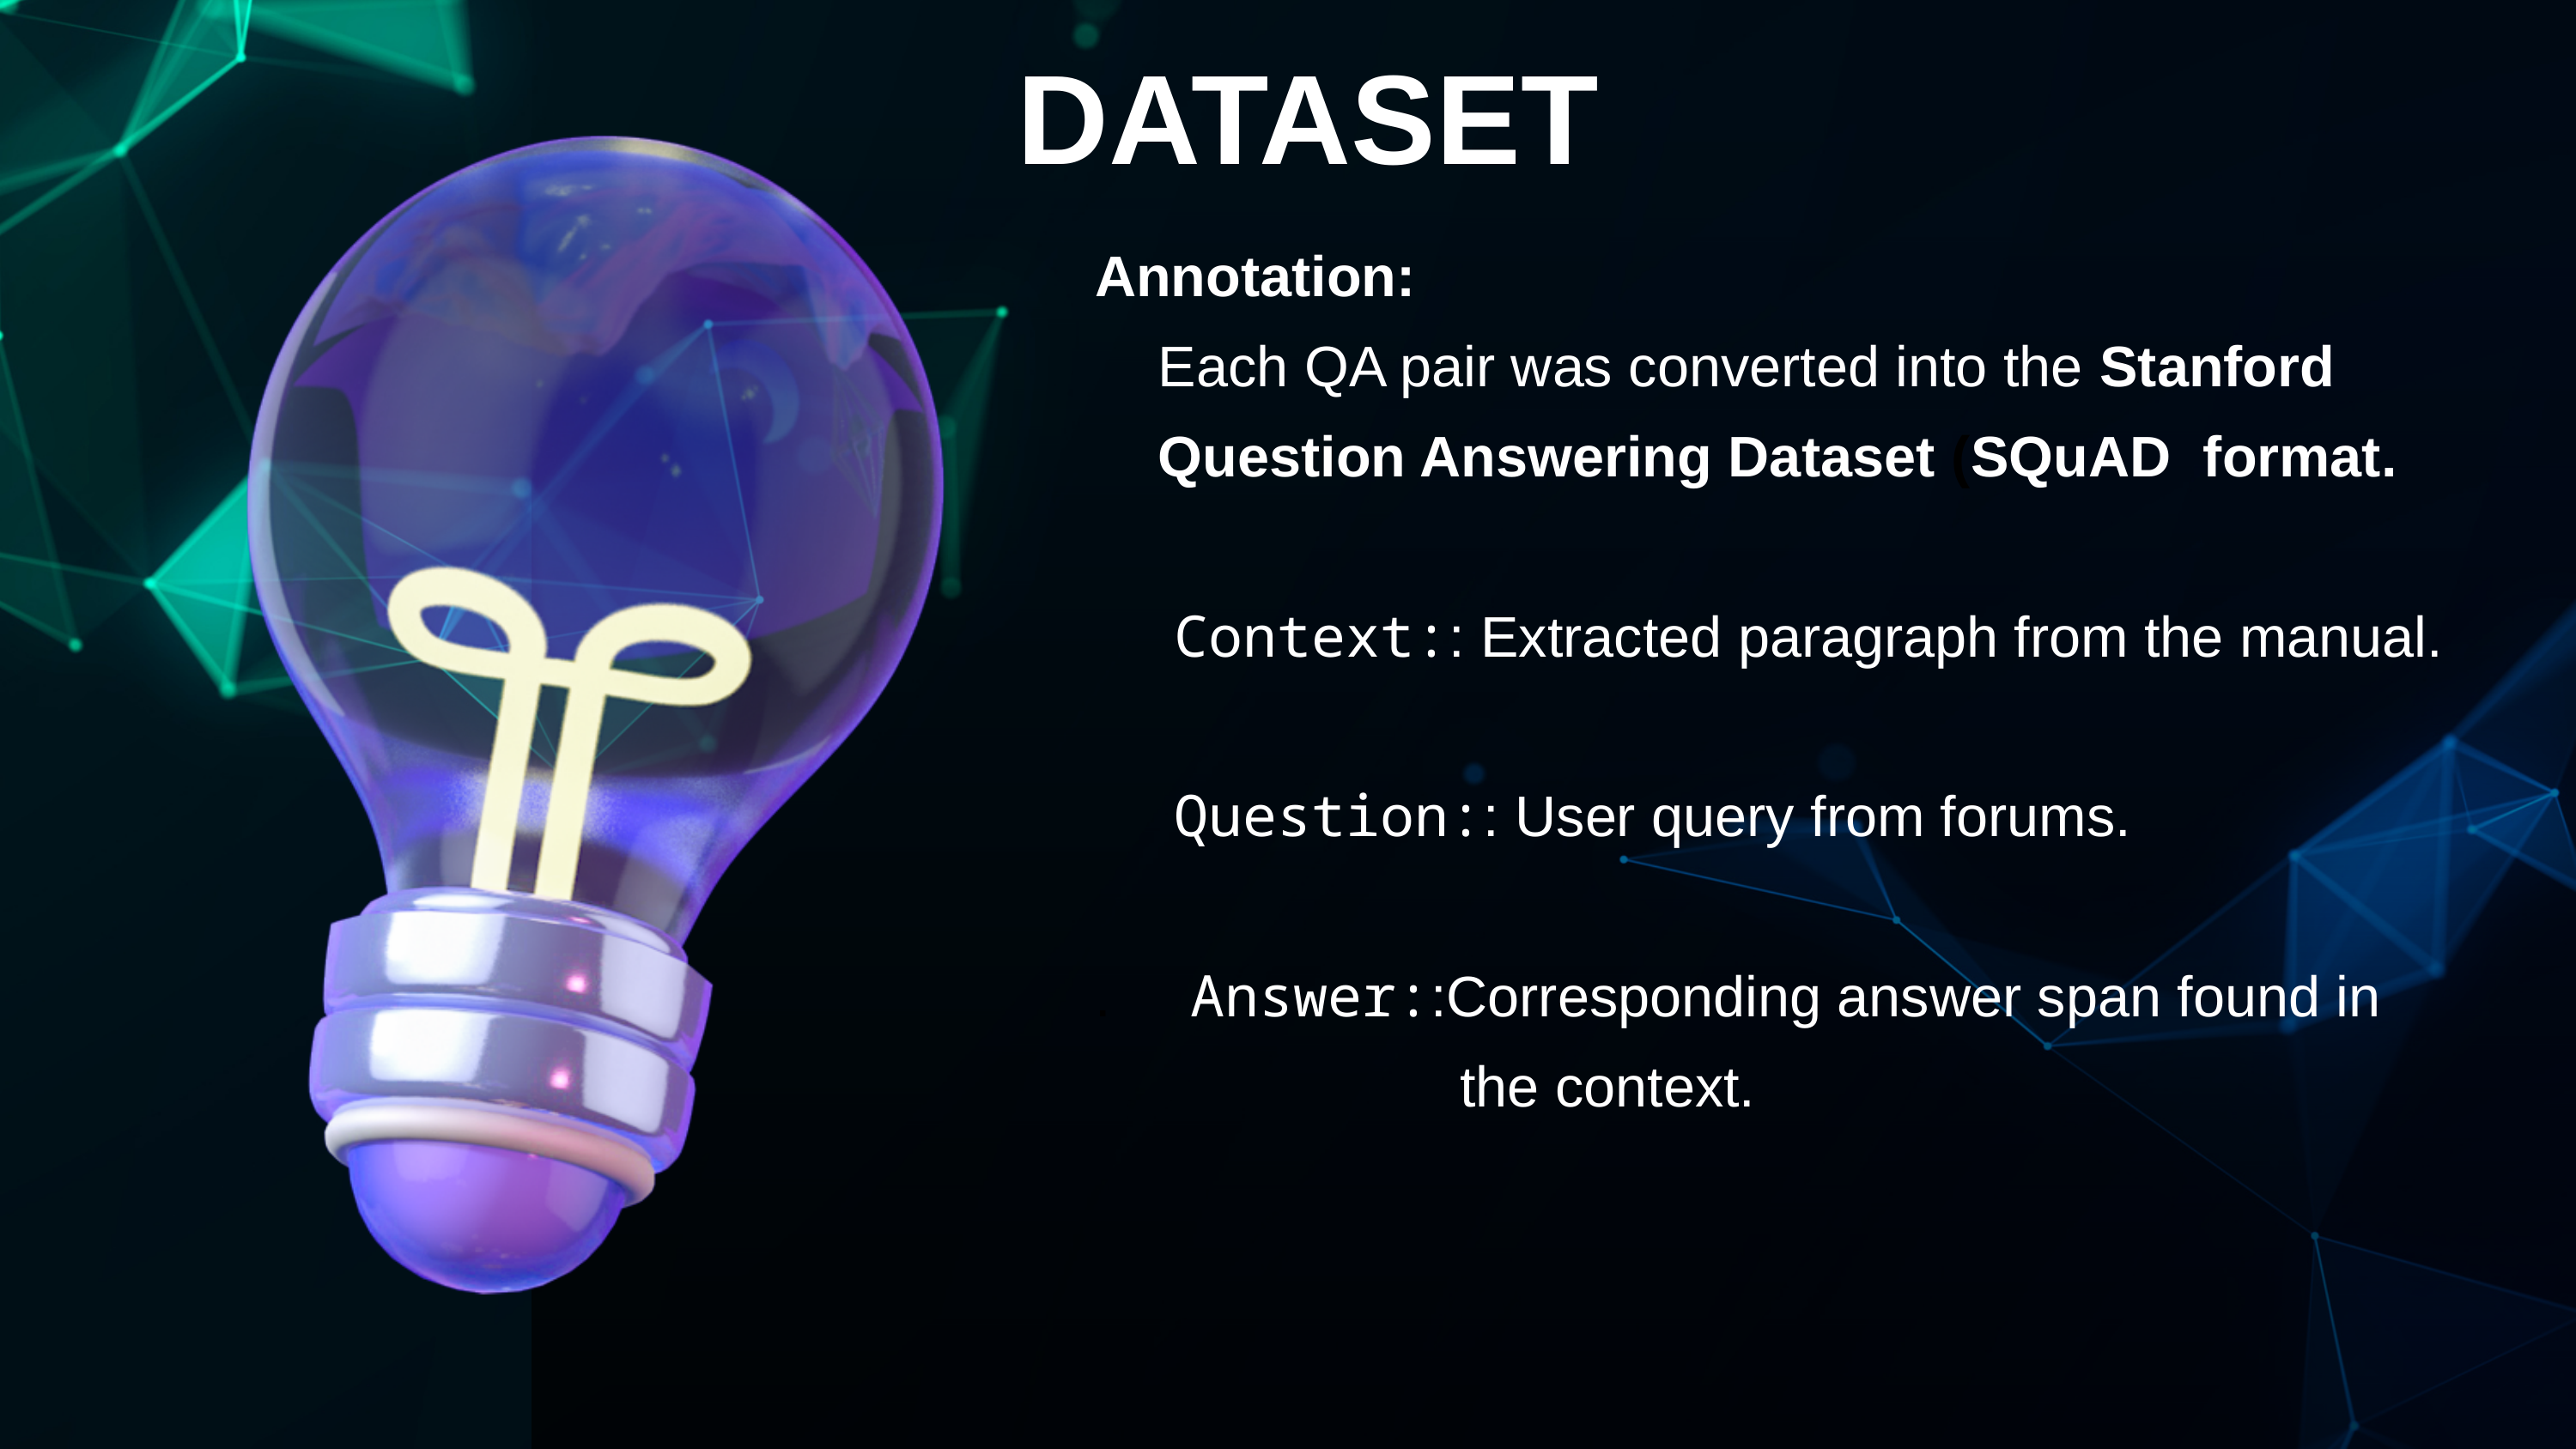

DATASET

Annotation:
    Each QA pair was converted into the Stanford
    Question Answering Dataset (SQuAD  format.

     Context:: Extracted paragraph from the manual.

     Question:: User query from forums.

.     Answer::Corresponding answer span found in
                       the context.